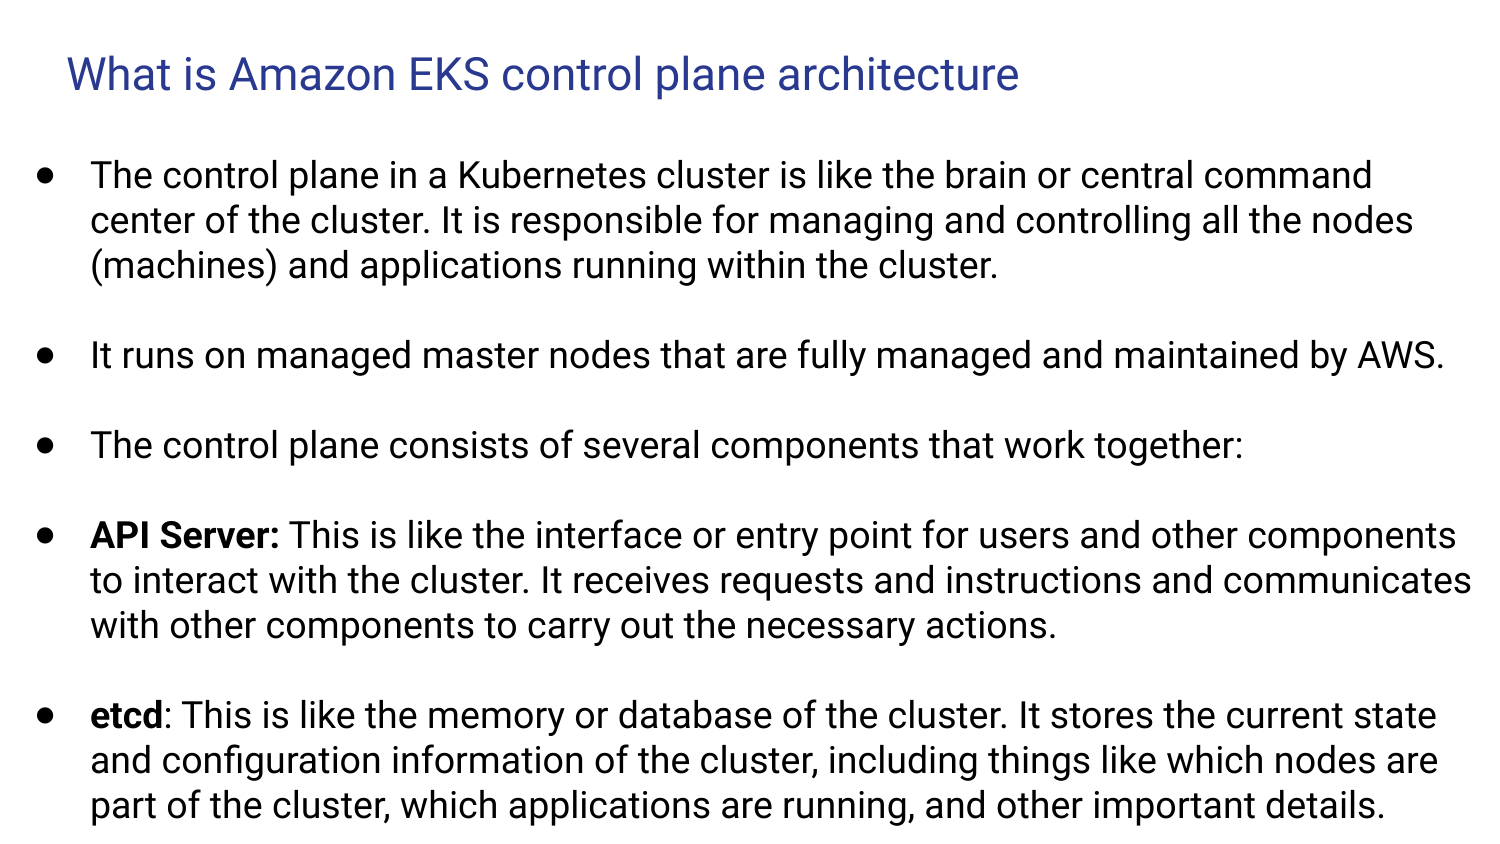

# What is Amazon EKS control plane architecture
The control plane in a Kubernetes cluster is like the brain or central command center of the cluster. It is responsible for managing and controlling all the nodes (machines) and applications running within the cluster.

It runs on managed master nodes that are fully managed and maintained by AWS.

The control plane consists of several components that work together:

API Server: This is like the interface or entry point for users and other components to interact with the cluster. It receives requests and instructions and communicates with other components to carry out the necessary actions.

etcd: This is like the memory or database of the cluster. It stores the current state and configuration information of the cluster, including things like which nodes are part of the cluster, which applications are running, and other important details.